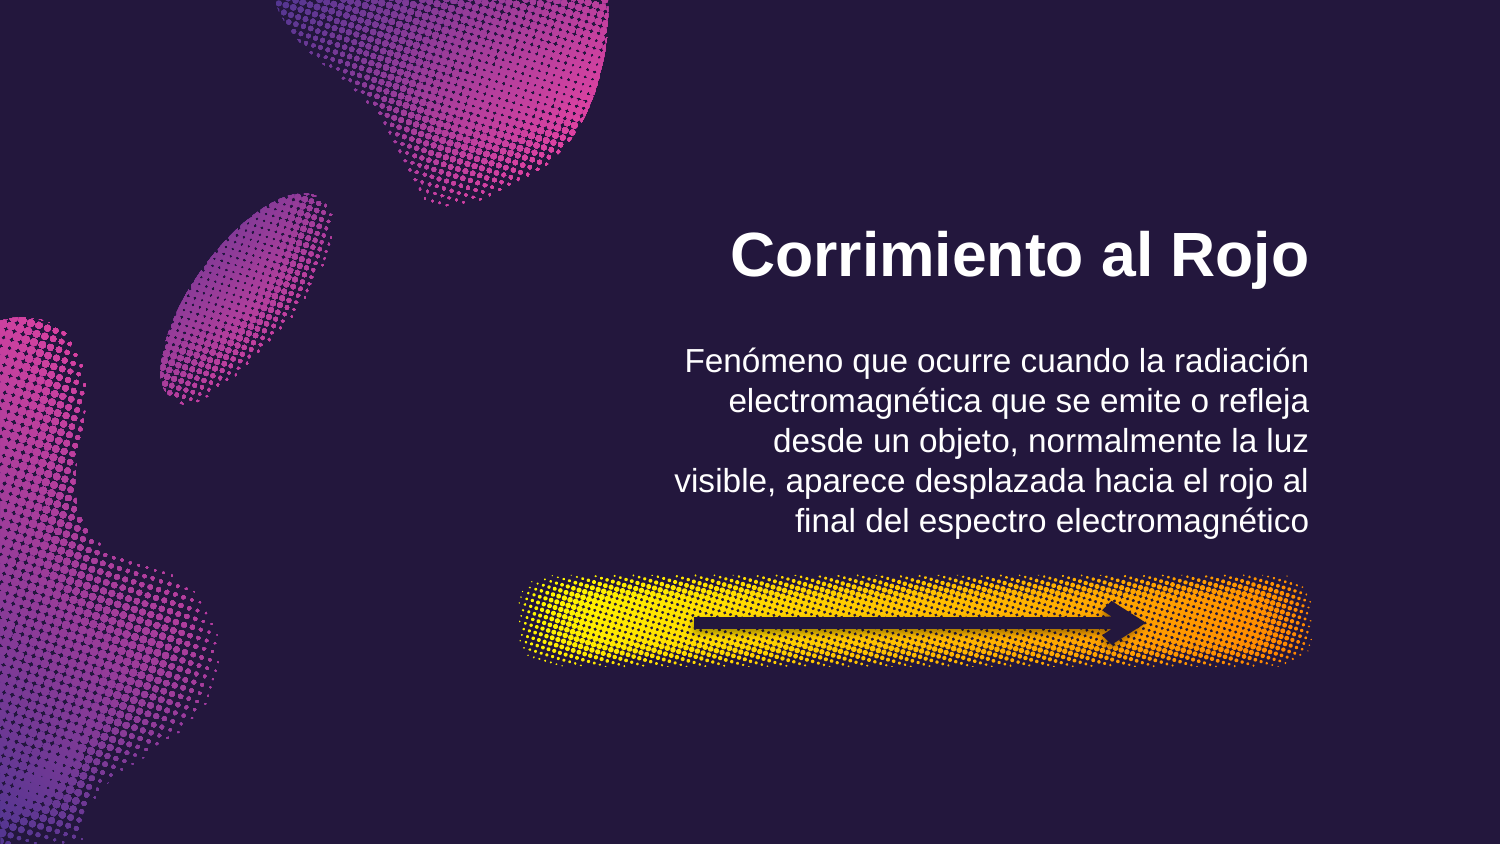

# Corrimiento al Rojo
Fenómeno que ocurre cuando la radiación electromagnética que se emite o refleja desde un objeto, normalmente la luz visible, aparece desplazada hacia el rojo al final del espectro electromagnético